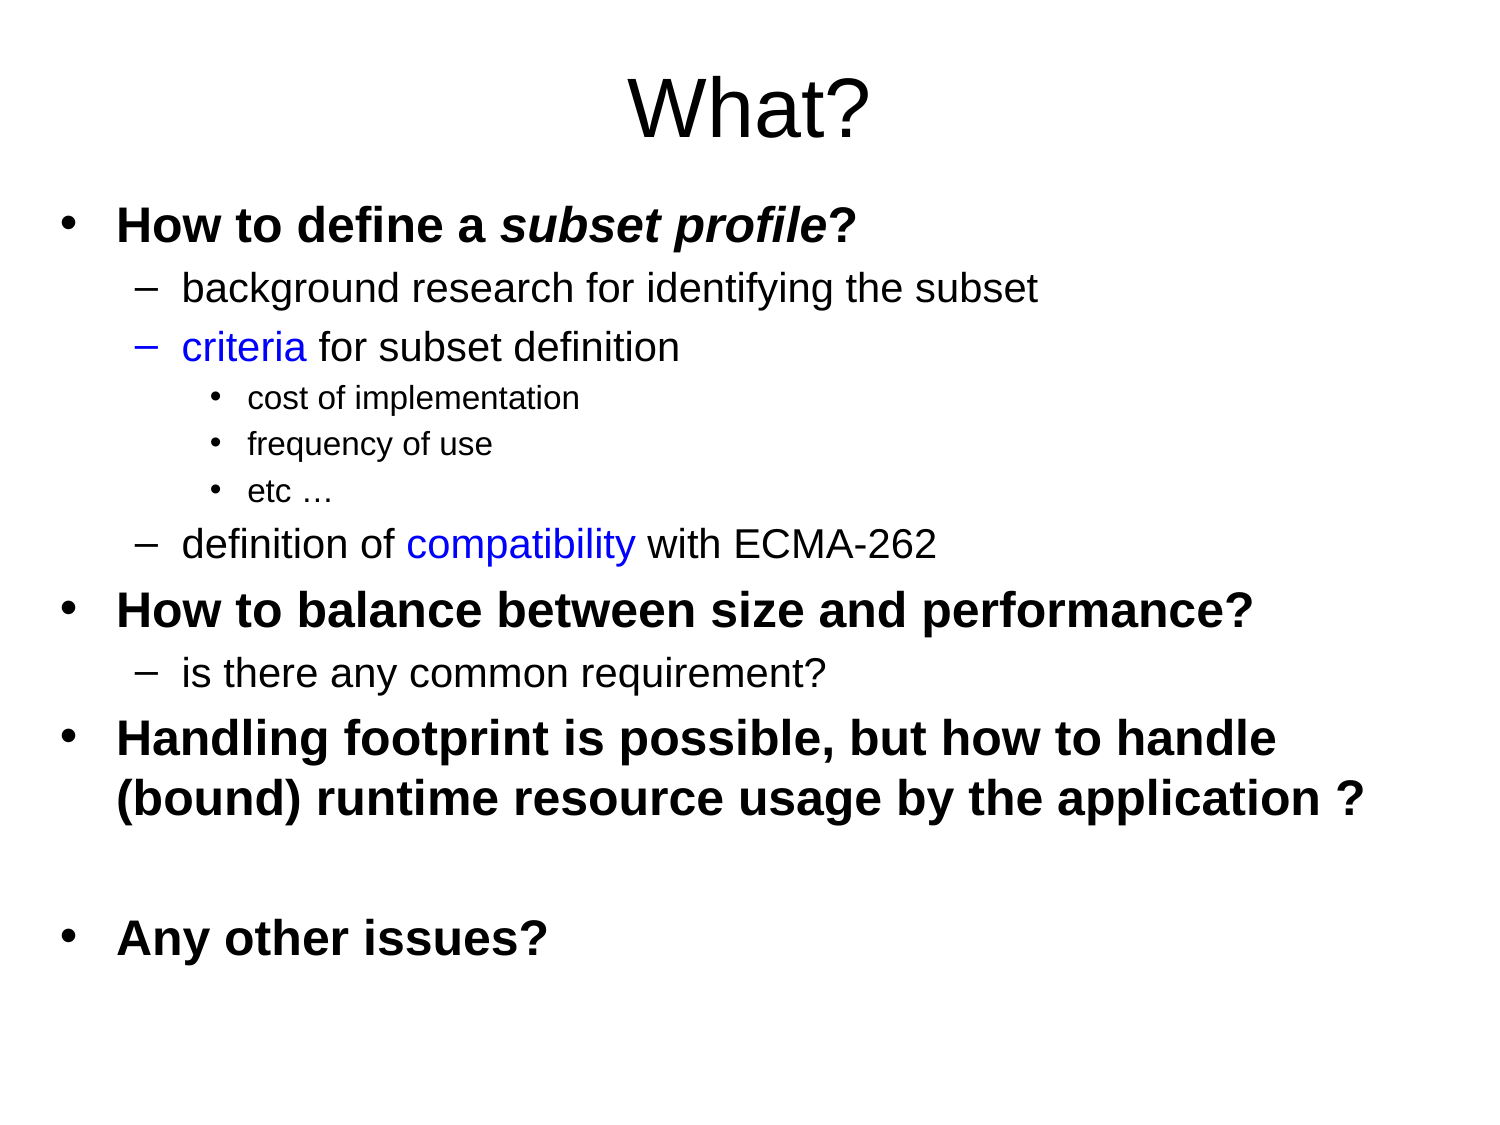

# What?
How to define a subset profile?
background research for identifying the subset
criteria for subset definition
cost of implementation
frequency of use
etc …
definition of compatibility with ECMA-262
How to balance between size and performance?
is there any common requirement?
Handling footprint is possible, but how to handle (bound) runtime resource usage by the application ?

Any other issues?